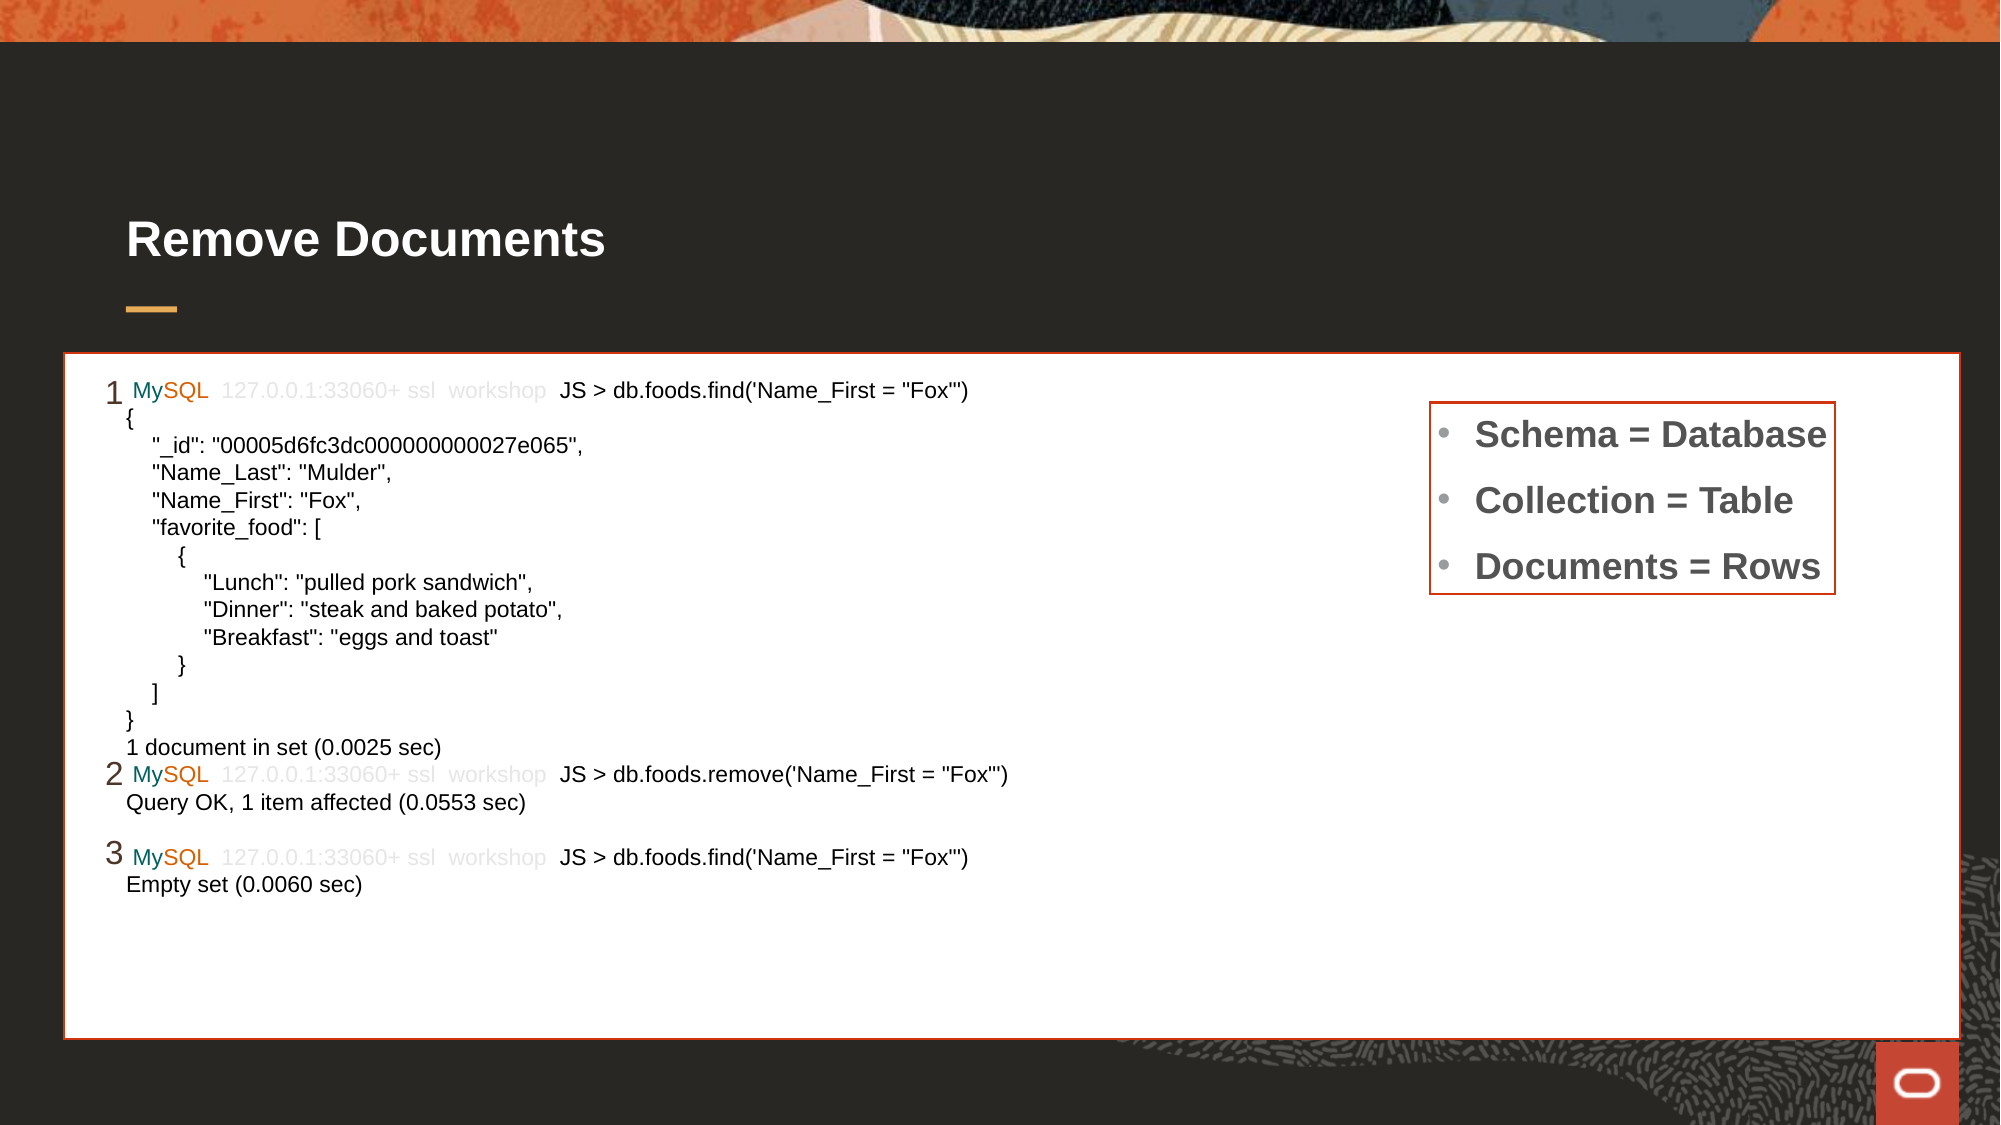

# Remove Documents

1

2

3
 MySQL  127.0.0.1:33060+ ssl  workshop  JS > db.foods.find('Name_First = "Fox"')
{
    "_id": "00005d6fc3dc000000000027e065",
    "Name_Last": "Mulder",
    "Name_First": "Fox",
    "favorite_food": [
        {
            "Lunch": "pulled pork sandwich",
            "Dinner": "steak and baked potato",
            "Breakfast": "eggs and toast"
        }
    ]
}
1 document in set (0.0025 sec)
 MySQL  127.0.0.1:33060+ ssl  workshop  JS > db.foods.remove('Name_First = "Fox"')
Query OK, 1 item affected (0.0553 sec)

 MySQL  127.0.0.1:33060+ ssl  workshop  JS > db.foods.find('Name_First = "Fox"')
Empty set (0.0060 sec)
Schema = Database
Collection = Table
Documents = Rows
50